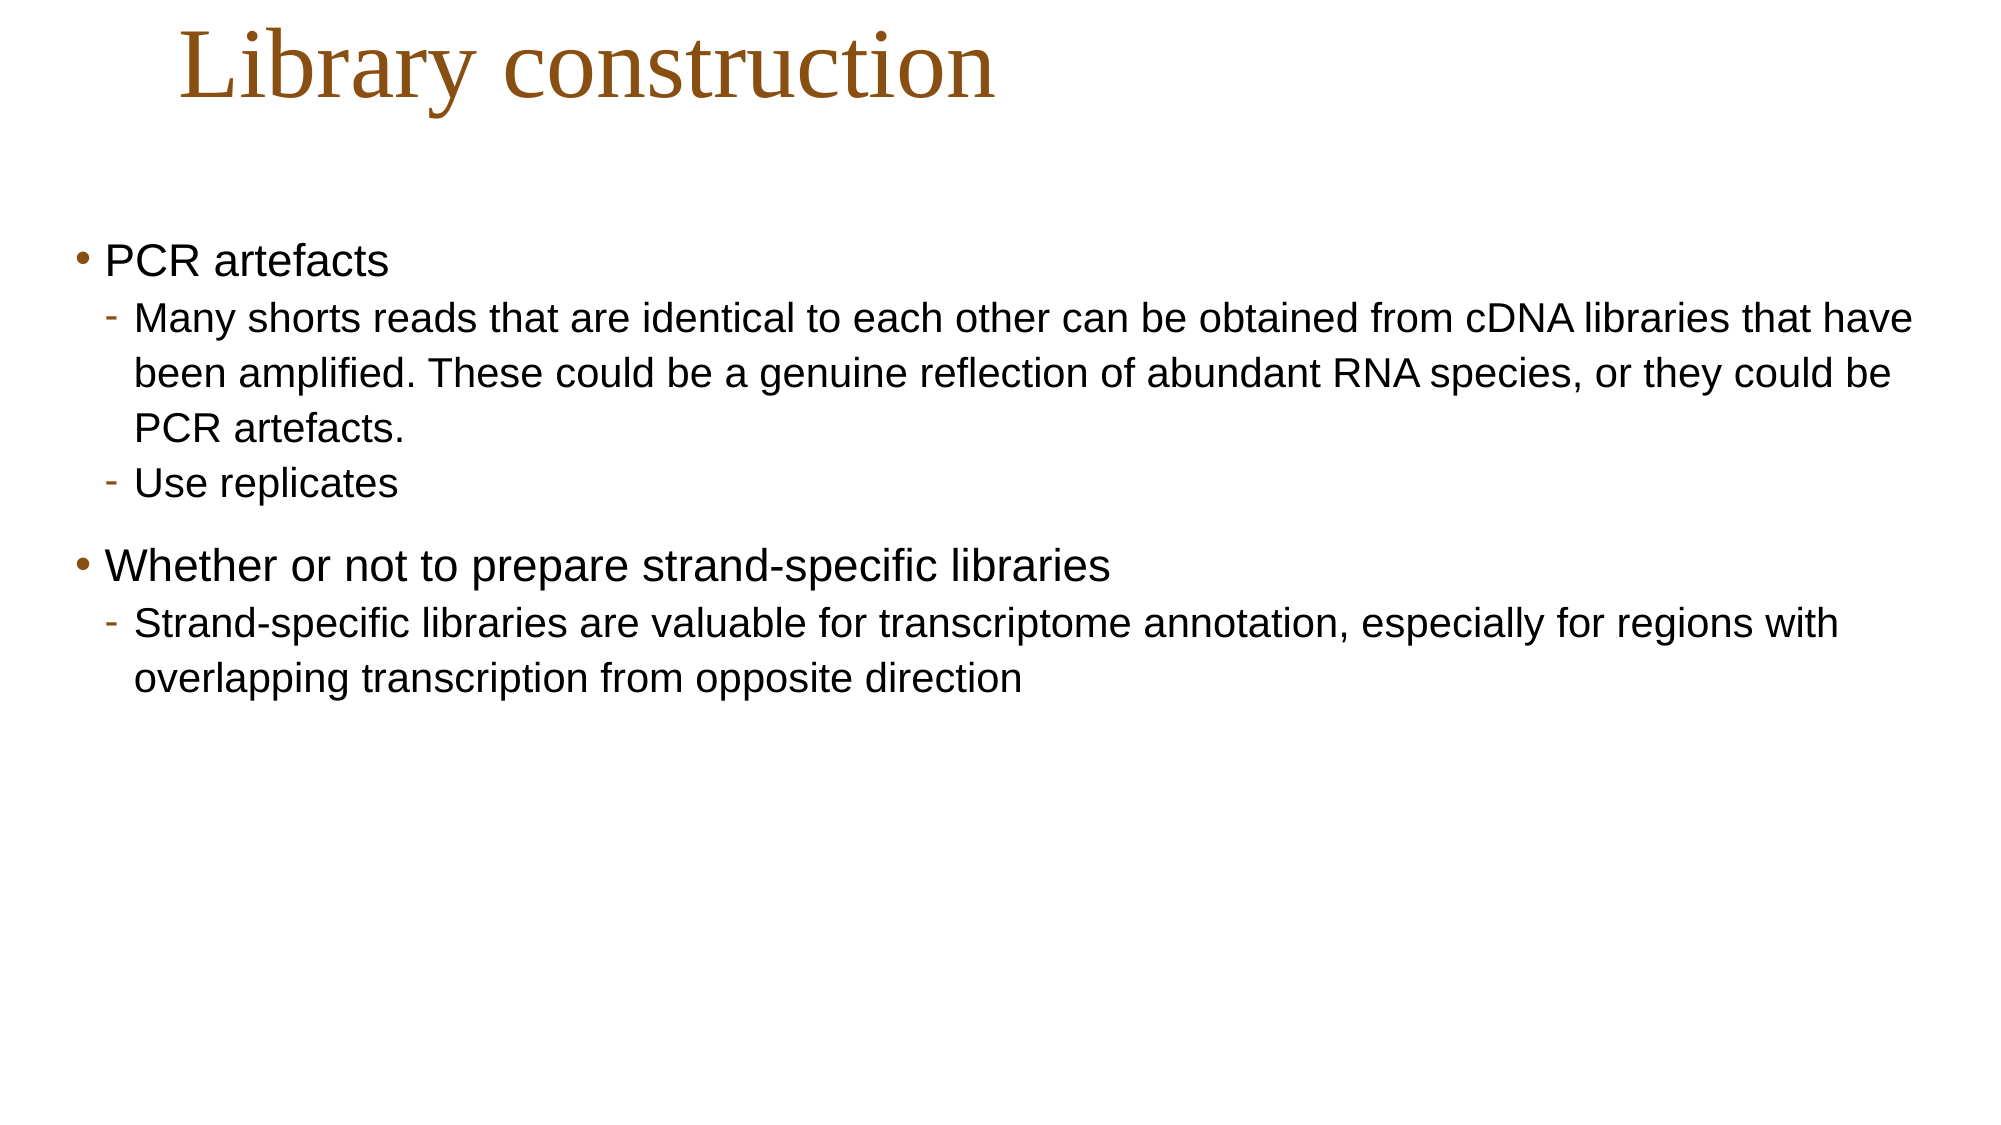

# Library construction
PCR artefacts
Many shorts reads that are identical to each other can be obtained from cDNA libraries that have been amplified. These could be a genuine reflection of abundant RNA species, or they could be PCR artefacts.
Use replicates
Whether or not to prepare strand-specific libraries
Strand-specific libraries are valuable for transcriptome annotation, especially for regions with overlapping transcription from opposite direction